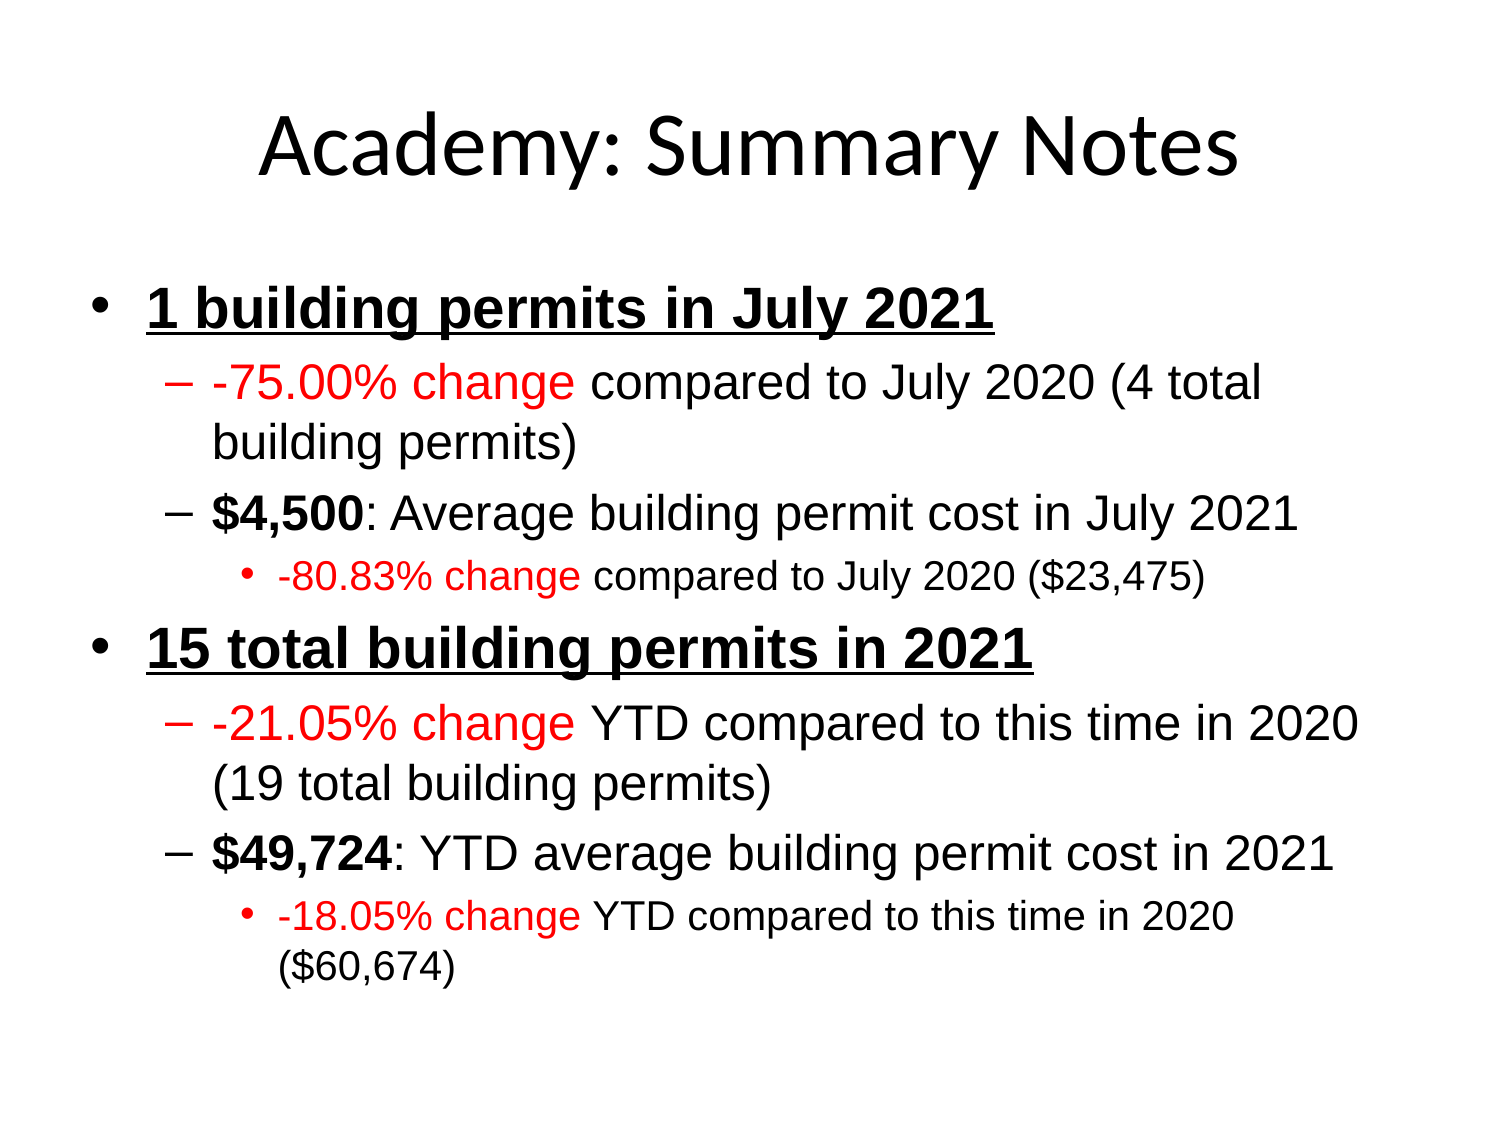

# Academy: Summary Notes
1 building permits in July 2021
-75.00% change compared to July 2020 (4 total building permits)
$4,500: Average building permit cost in July 2021
-80.83% change compared to July 2020 ($23,475)
15 total building permits in 2021
-21.05% change YTD compared to this time in 2020 (19 total building permits)
$49,724: YTD average building permit cost in 2021
-18.05% change YTD compared to this time in 2020 ($60,674)